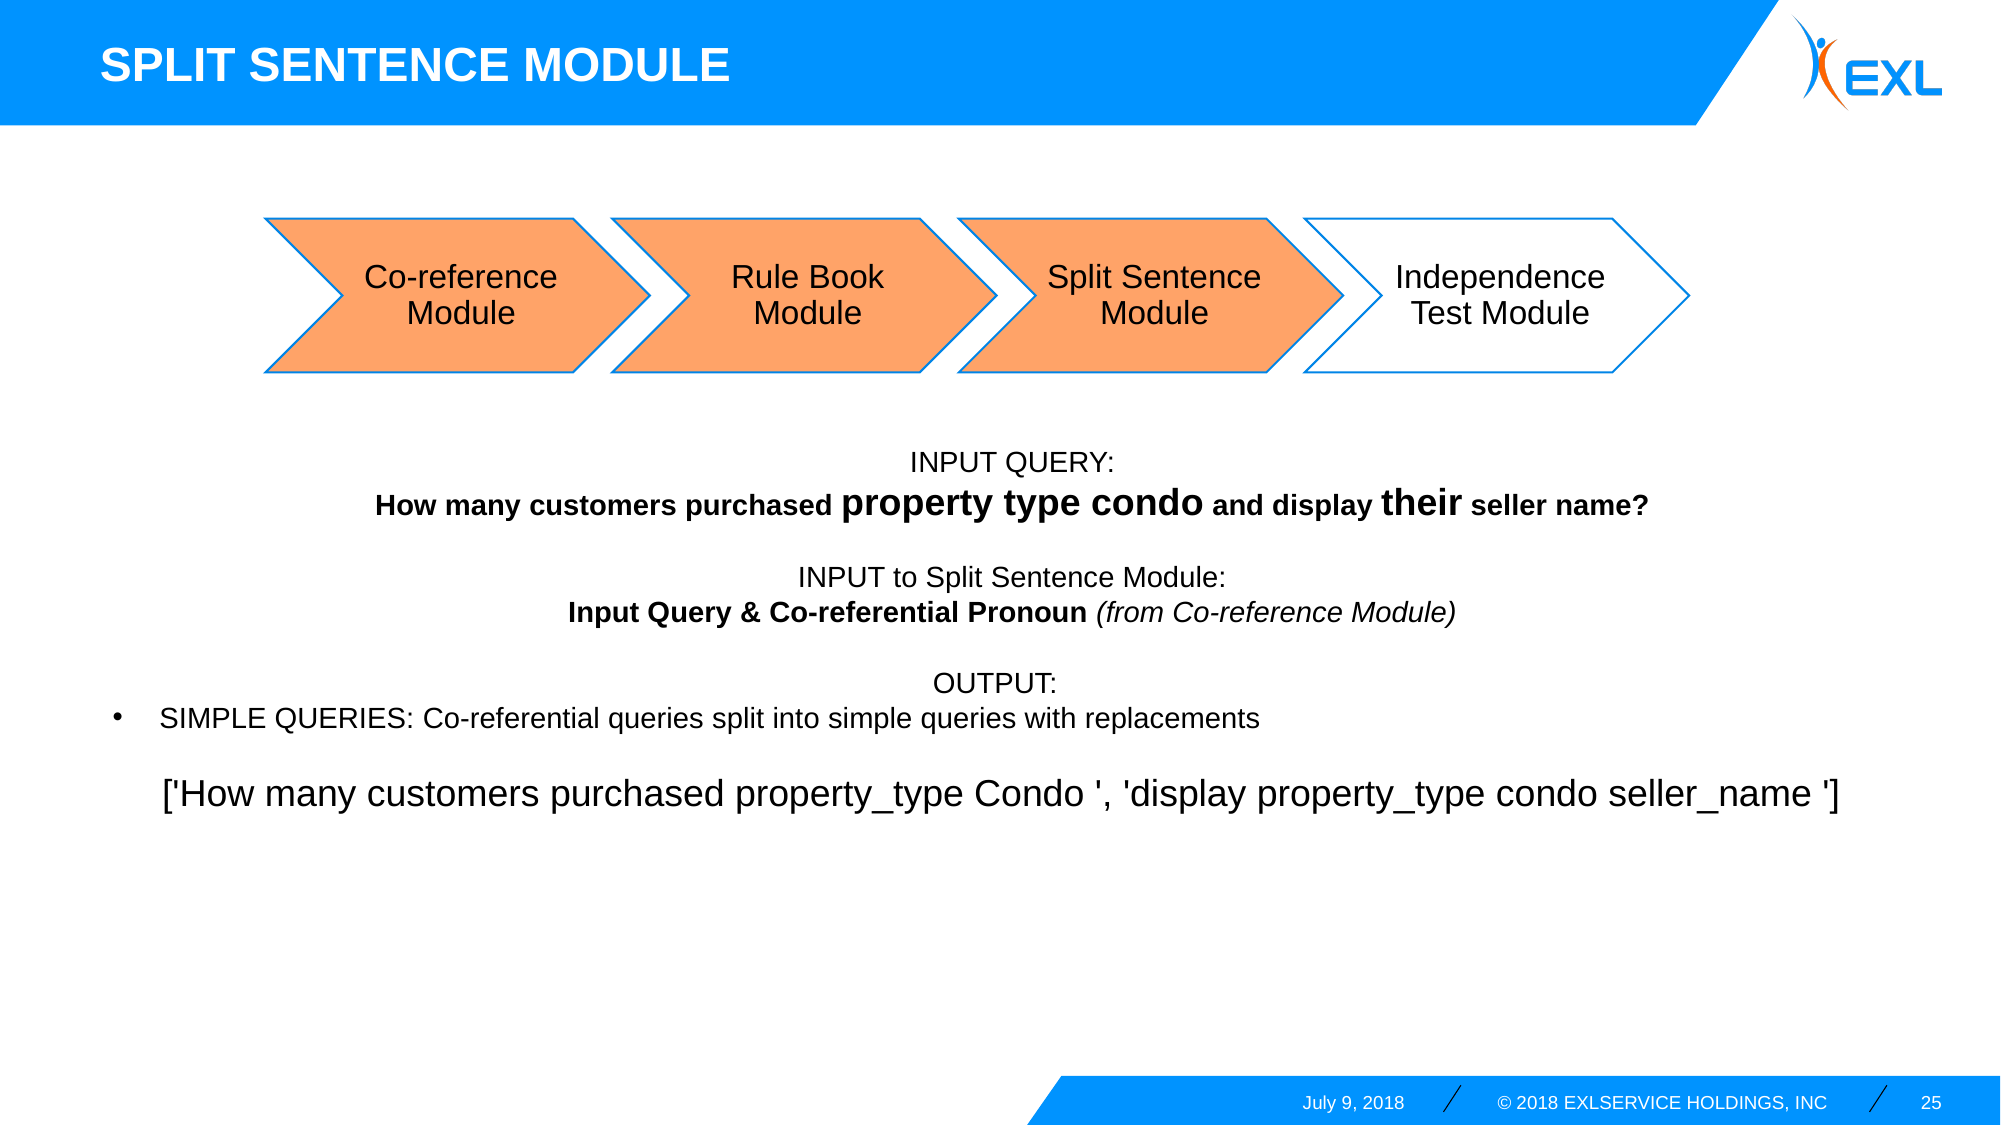

SPLIT SENTENCE MODULE
Co-reference Module
Rule Book Module
Split Sentence Module
Independence Test Module
INPUT QUERY:
How many customers purchased property type condo and display their seller name?

INPUT to Split Sentence Module:
Input Query & Co-referential Pronoun (from Co-reference Module)
OUTPUT:
Simple Queries: Co-referential queries split into simple queries with replacements

      ['How many customers purchased property_type Condo ', 'display property_type condo seller_name ']